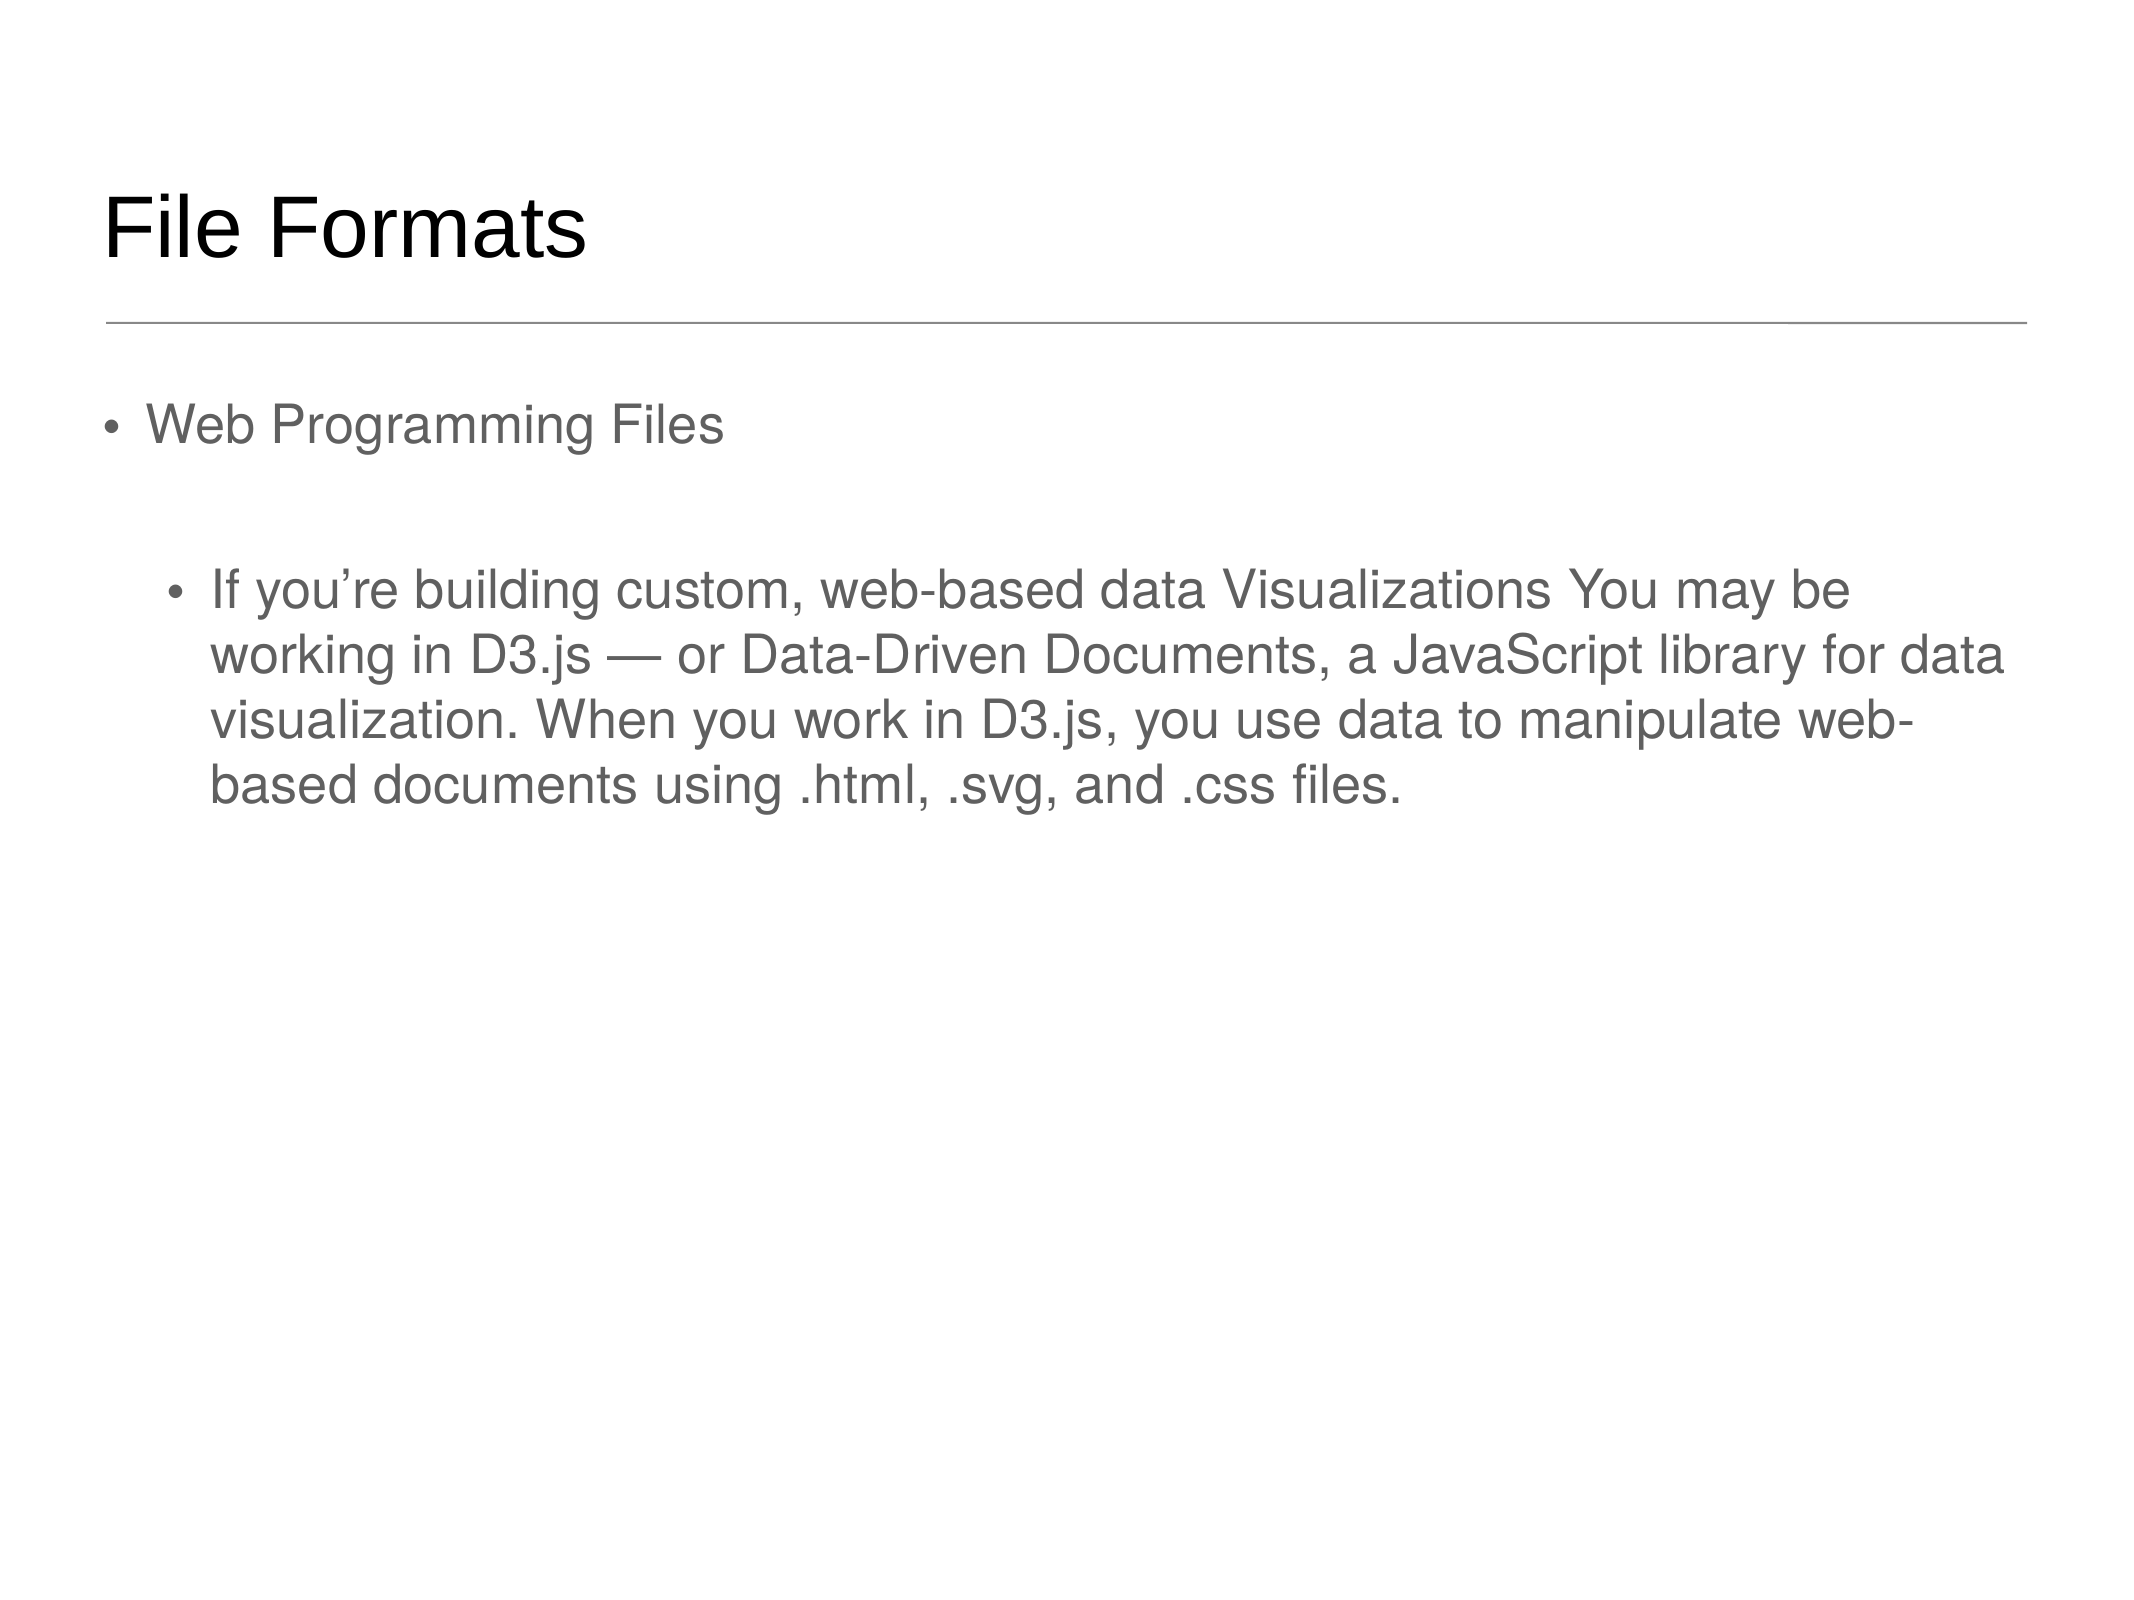

# File Formats
Web Programming Files
If you’re building custom, web-based data Visualizations You may be working in D3.js — or Data-Driven Documents, a JavaScript library for data visualization. When you work in D3.js, you use data to manipulate web-based documents using .html, .svg, and .css files.